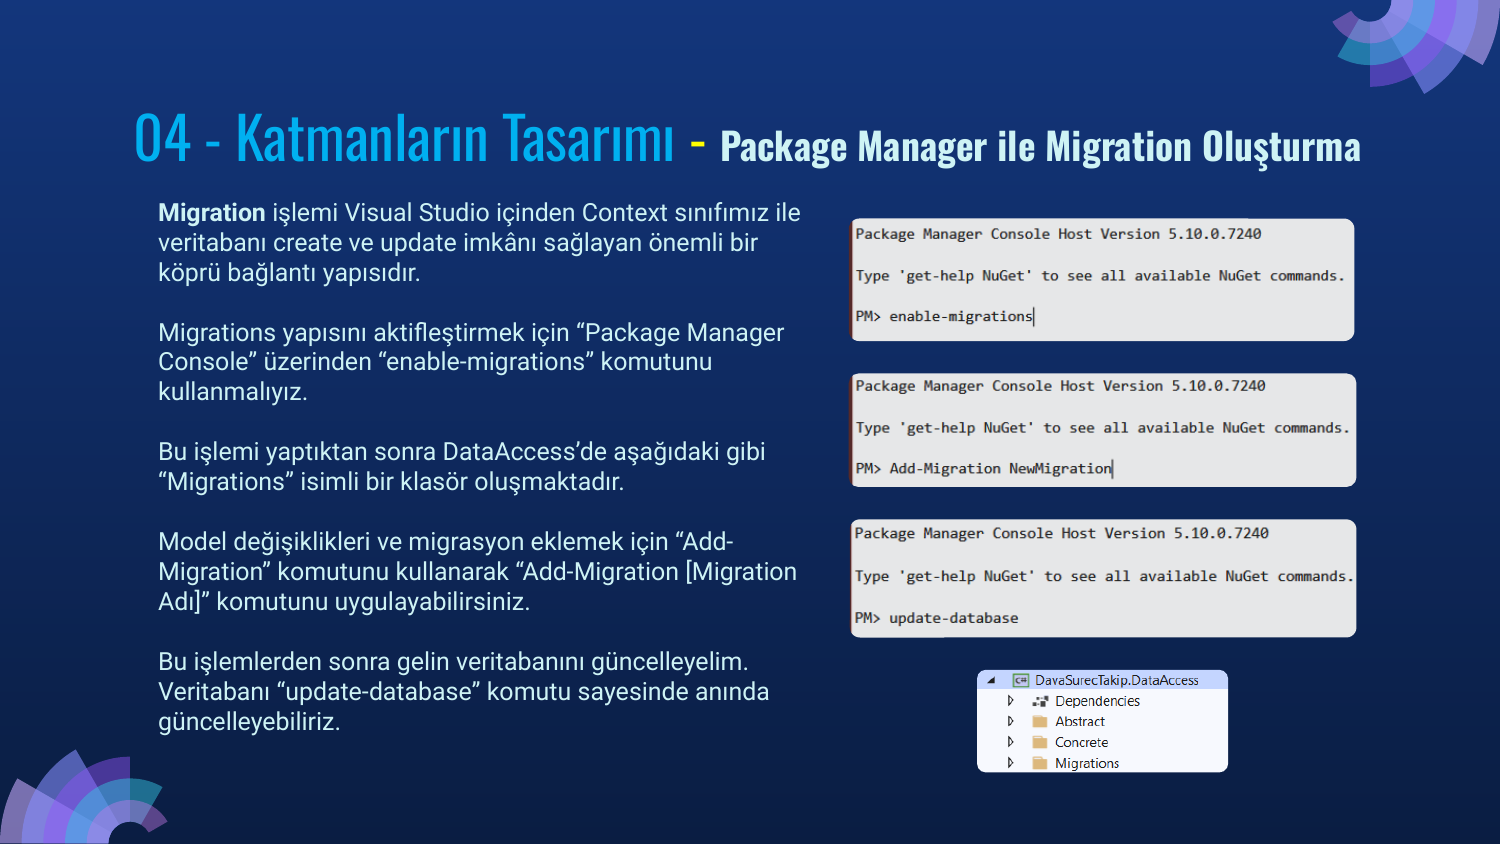

04 - Katmanların Tasarımı - Package Manager ile Migration Oluşturma
# Migration işlemi Visual Studio içinden Context sınıfımız ile veritabanı create ve update imkânı sağlayan önemli bir köprü bağlantı yapısıdır.

Migrations yapısını aktifleştirmek için “Package Manager Console” üzerinden “enable-migrations” komutunu kullanmalıyız.

Bu işlemi yaptıktan sonra DataAccess’de aşağıdaki gibi “Migrations” isimli bir klasör oluşmaktadır.

Model değişiklikleri ve migrasyon eklemek için “Add-Migration” komutunu kullanarak “Add-Migration [Migration Adı]” komutunu uygulayabilirsiniz.

Bu işlemlerden sonra gelin veritabanını güncelleyelim.
Veritabanı “update-database” komutu sayesinde anında güncelleyebiliriz.